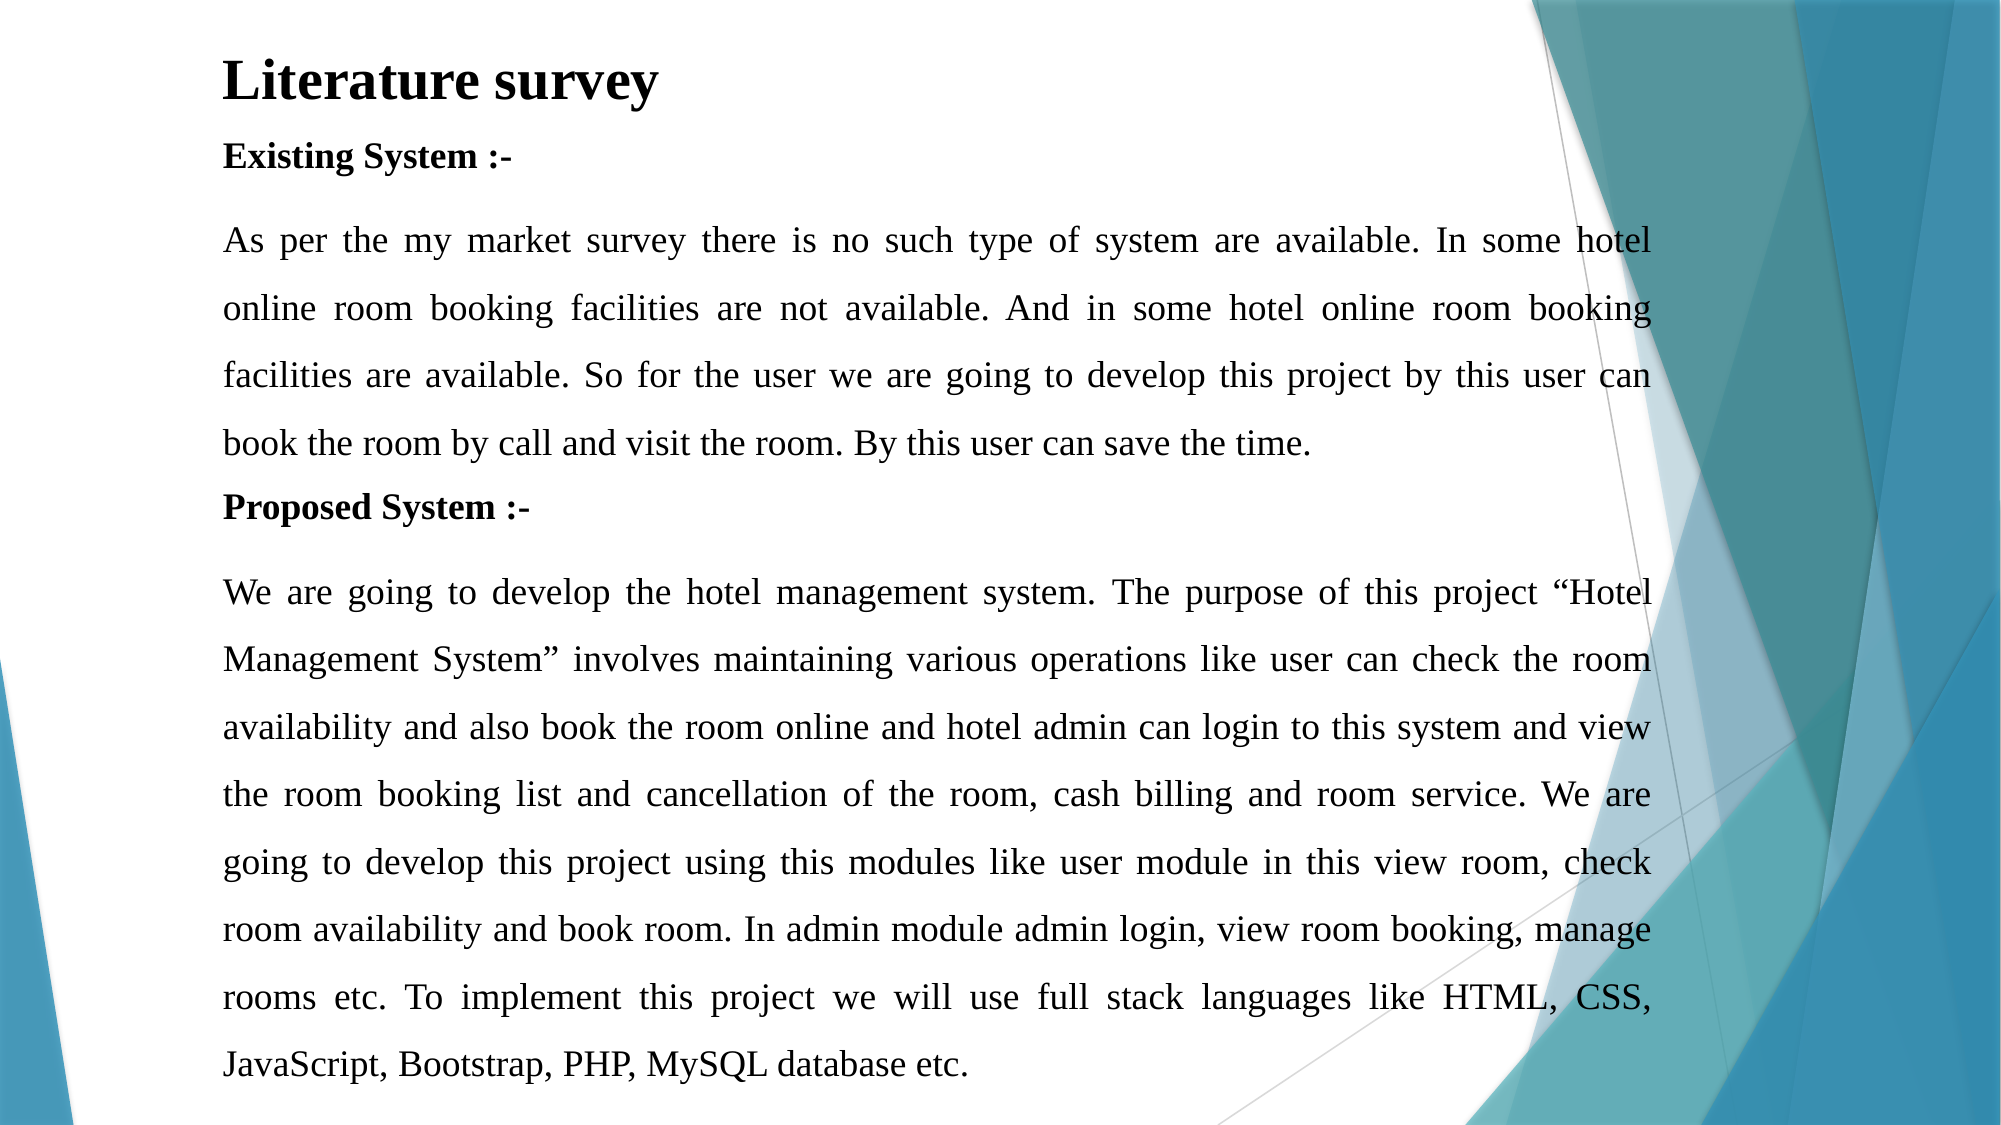

Literature survey
Existing System :-
As per the my market survey there is no such type of system are available. In some hotel online room booking facilities are not available. And in some hotel online room booking facilities are available. So for the user we are going to develop this project by this user can book the room by call and visit the room. By this user can save the time.
Proposed System :-
We are going to develop the hotel management system. The purpose of this project “Hotel Management System” involves maintaining various operations like user can check the room availability and also book the room online and hotel admin can login to this system and view the room booking list and cancellation of the room, cash billing and room service. We are going to develop this project using this modules like user module in this view room, check room availability and book room. In admin module admin login, view room booking, manage rooms etc. To implement this project we will use full stack languages like HTML, CSS, JavaScript, Bootstrap, PHP, MySQL database etc.